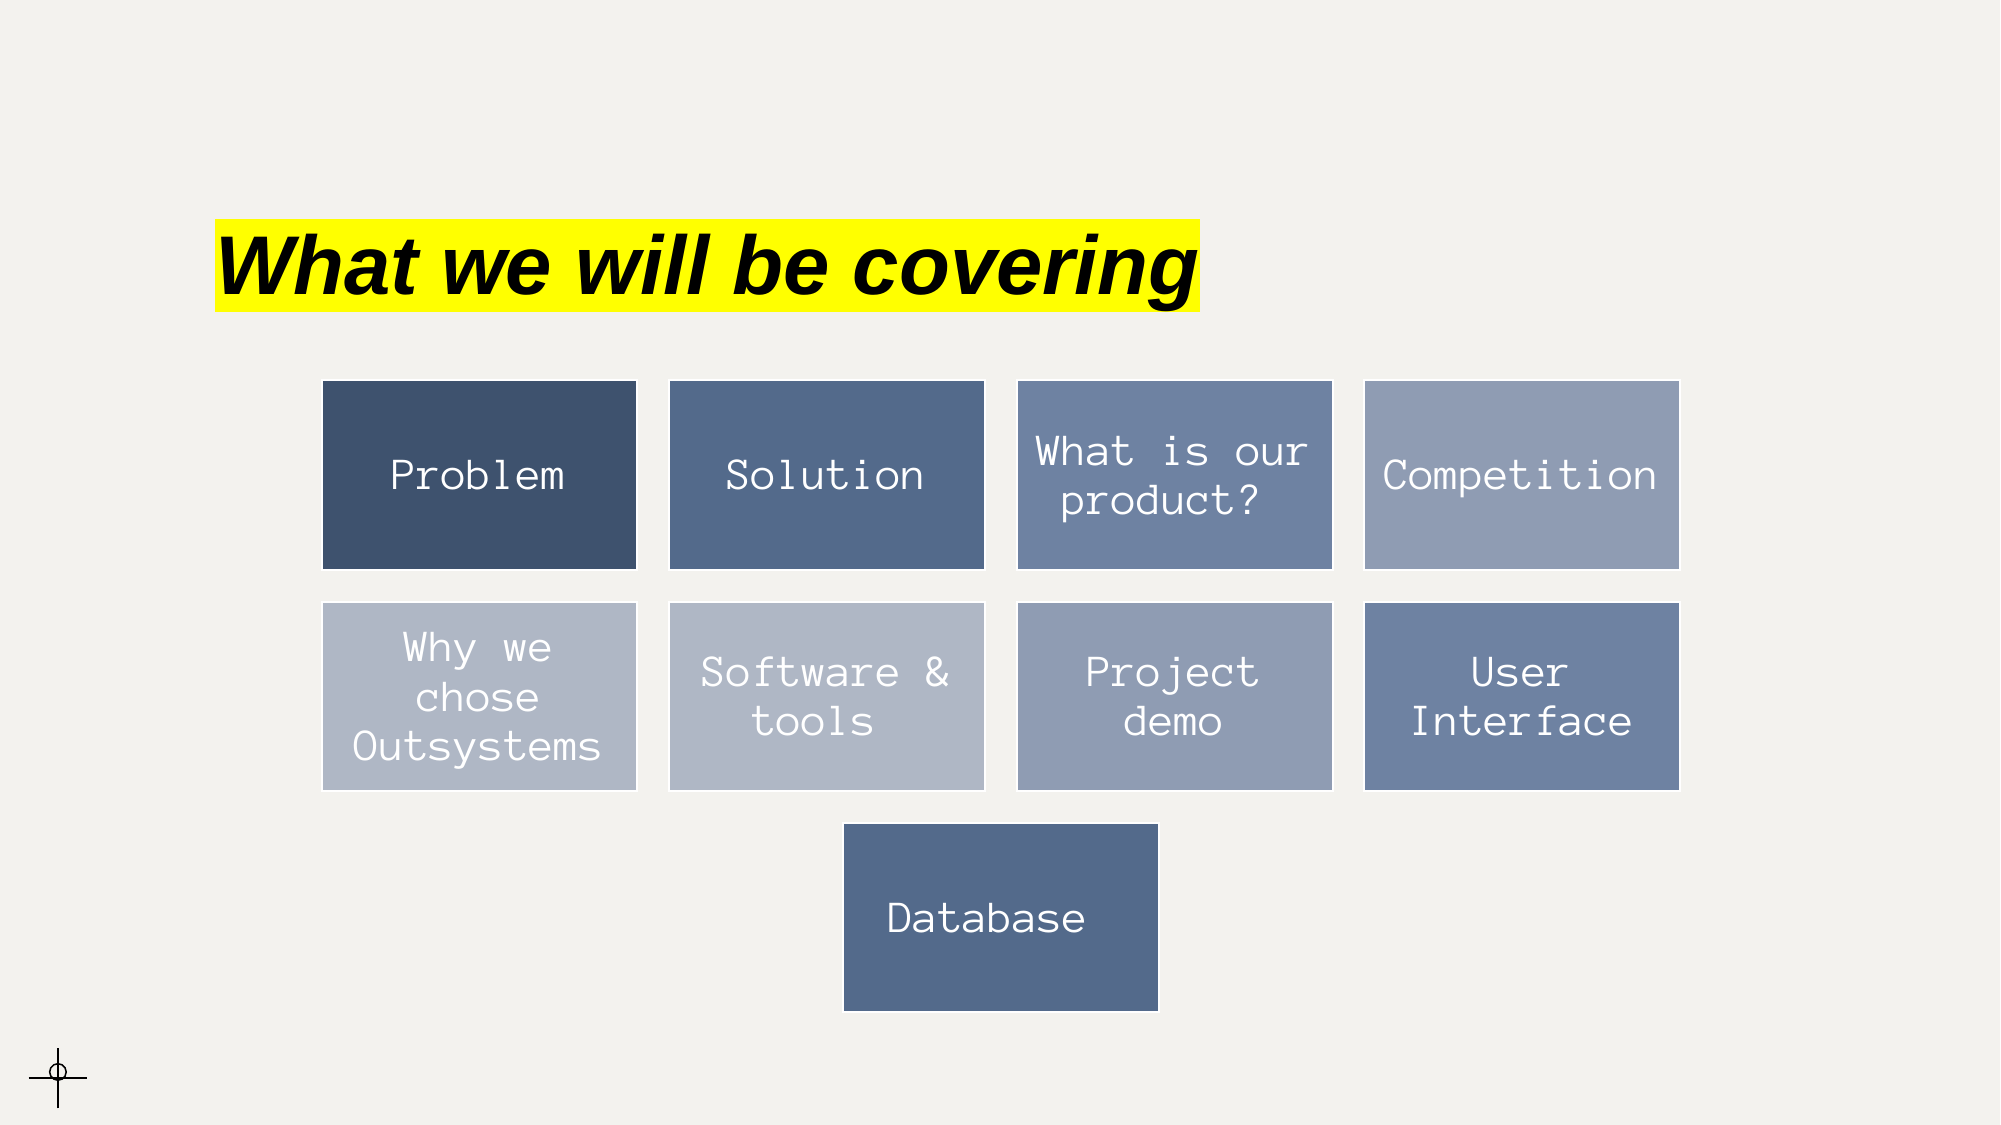

# What we will be covering
Problem
Solution
What is our product?
Competition
Why we chose Outsystems
Software & tools
Project demo
User Interface
Database